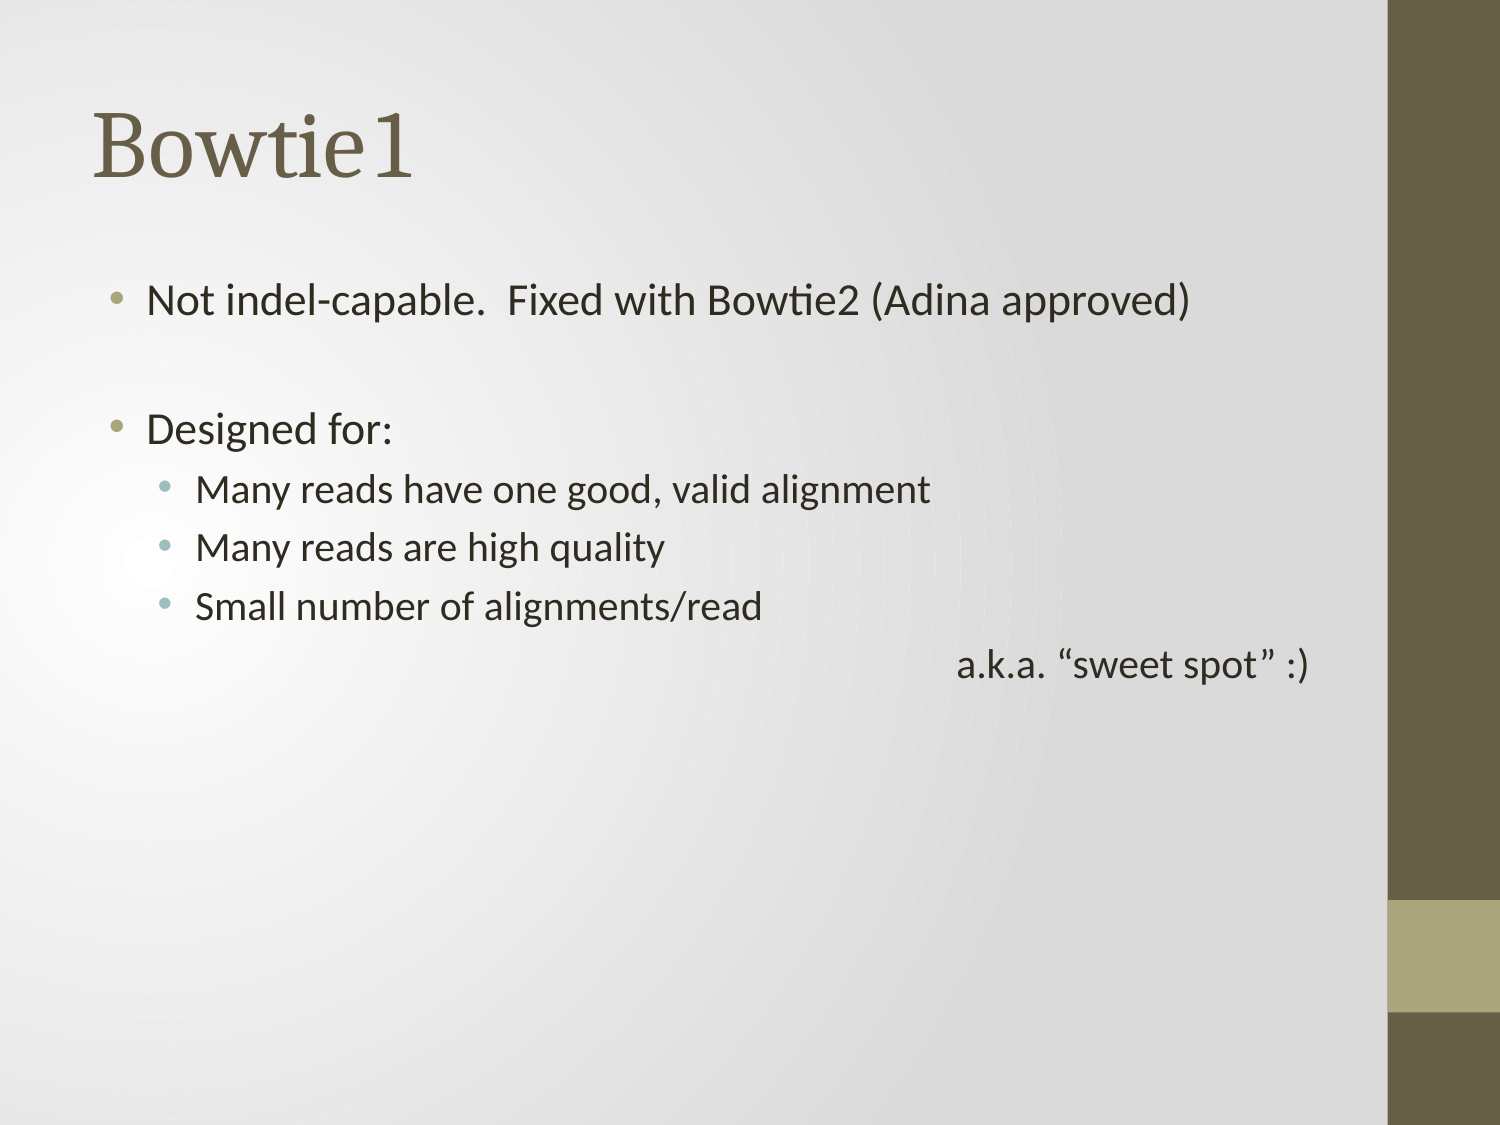

# Bowtie1
Not indel-capable.  Fixed with Bowtie2 (Adina approved)

Designed for:
Many reads have one good, valid alignment
Many reads are high quality
Small number of alignments/read
a.k.a. “sweet spot” :)